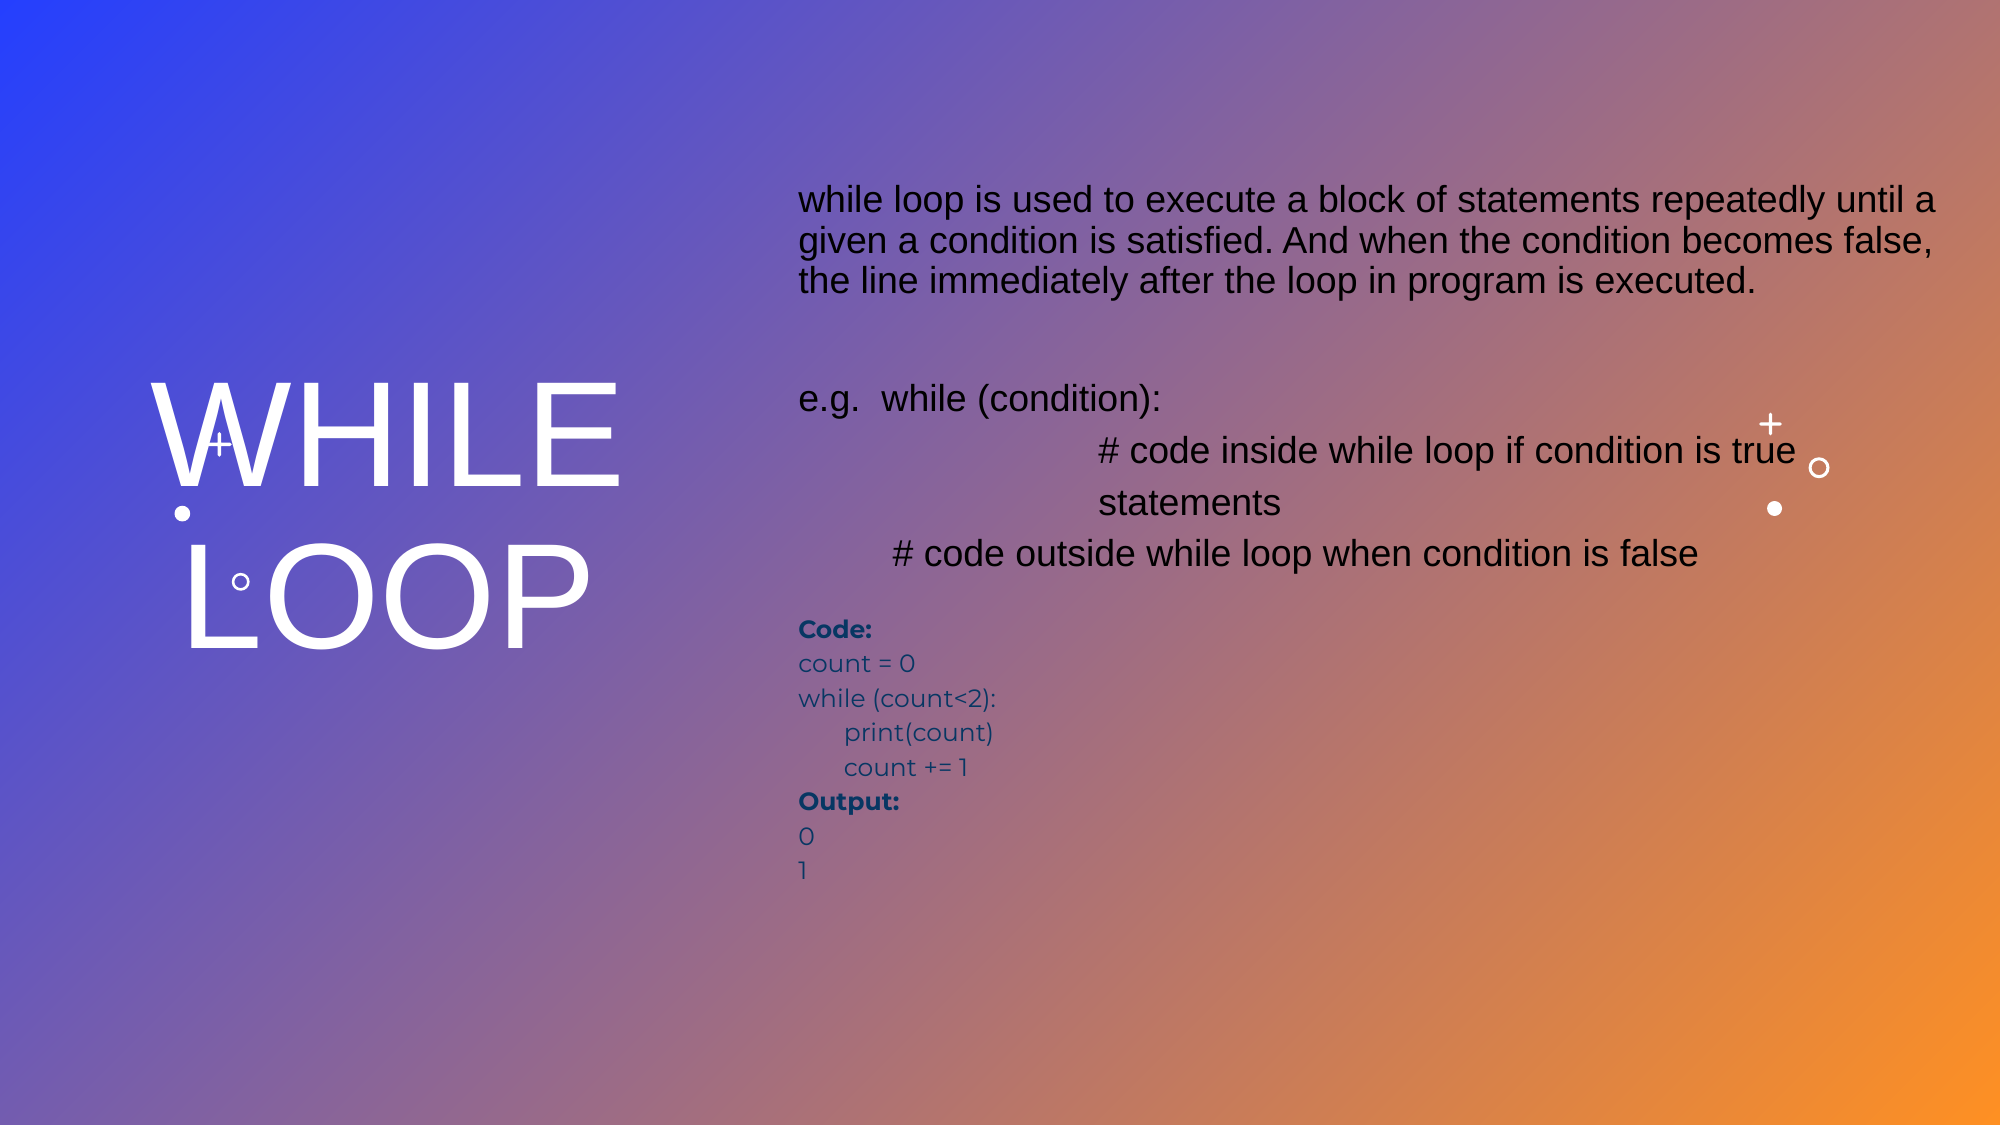

while loop is used to execute a block of statements repeatedly until a given a condition is satisfied. And when the condition becomes false, the line immediately after the loop in program is executed.

e.g.  while (condition):
		# code inside while loop if condition is true
		statements
         # code outside while loop when condition is false

Code:
count = 0
while (count<2):
       print(count)
       count += 1
Output:
0
1

# while LOOP